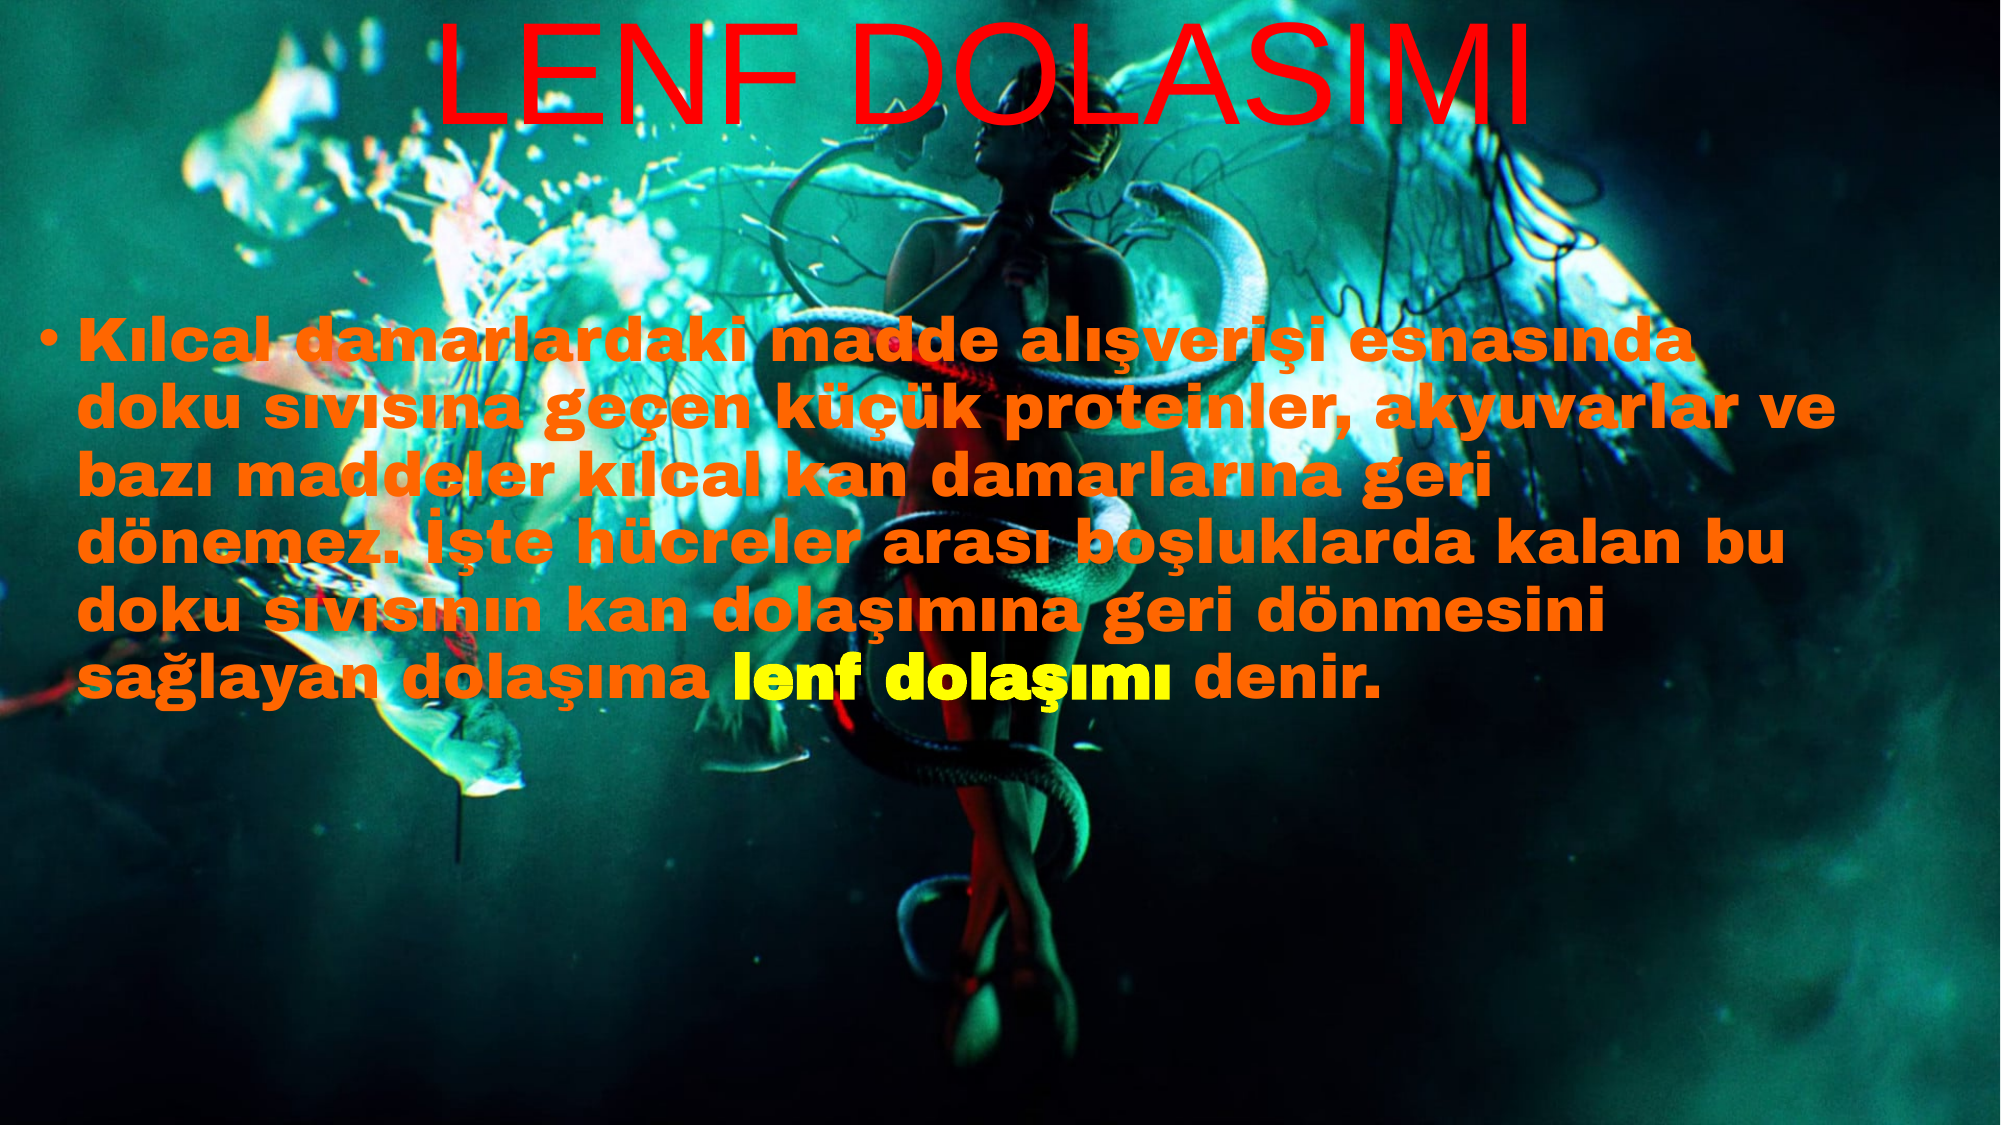

# LENF DOLASIMI
Kılcal damarlardaki madde alışverişi esnasında doku sıvısına geçen küçük proteinler, akyuvarlar ve bazı maddeler kılcal kan damarlarına geri dönemez. İşte hücreler arası boşluklarda kalan bu doku sıvısının kan dolaşımına geri dönmesini sağlayan dolaşıma lenf dolaşımı denir.